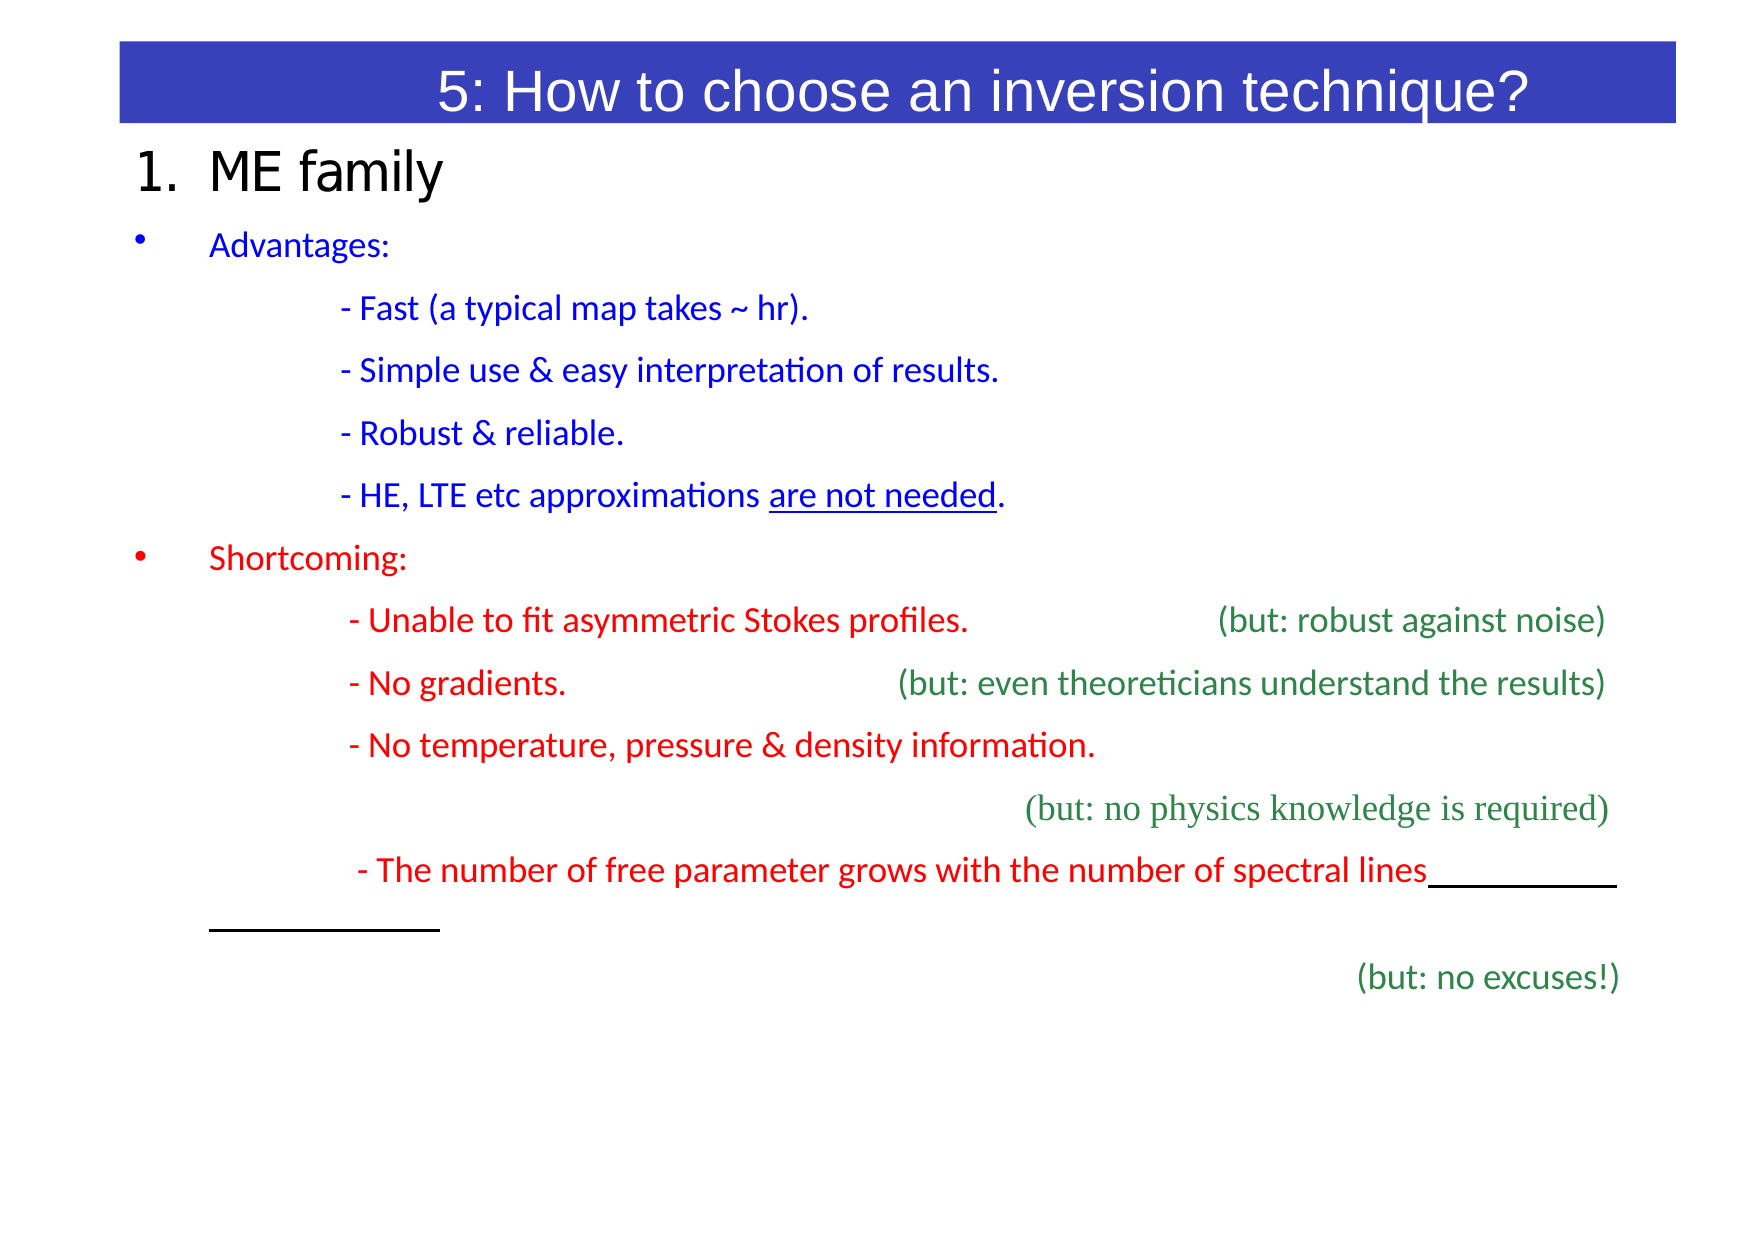

5: How to choose an inversion technique?
ME family
Advantages:
                         - Fast (a typical map takes ~ hr).
                         - Simple use & easy interpretation of results.
                         - Robust & reliable.
                         - HE, LTE etc approximations are not needed.
Shortcoming:
                          - Unable to fit asymmetric Stokes profiles.                              (but: robust against noise)
                          - No gradients.                                        (but: even theoreticians understand the results)
                          - No temperature, pressure & density information.
                                                                                                            (but: no physics knowledge is required)
                           - The number of free parameter grows with the number of spectral lines
(but: no excuses!)